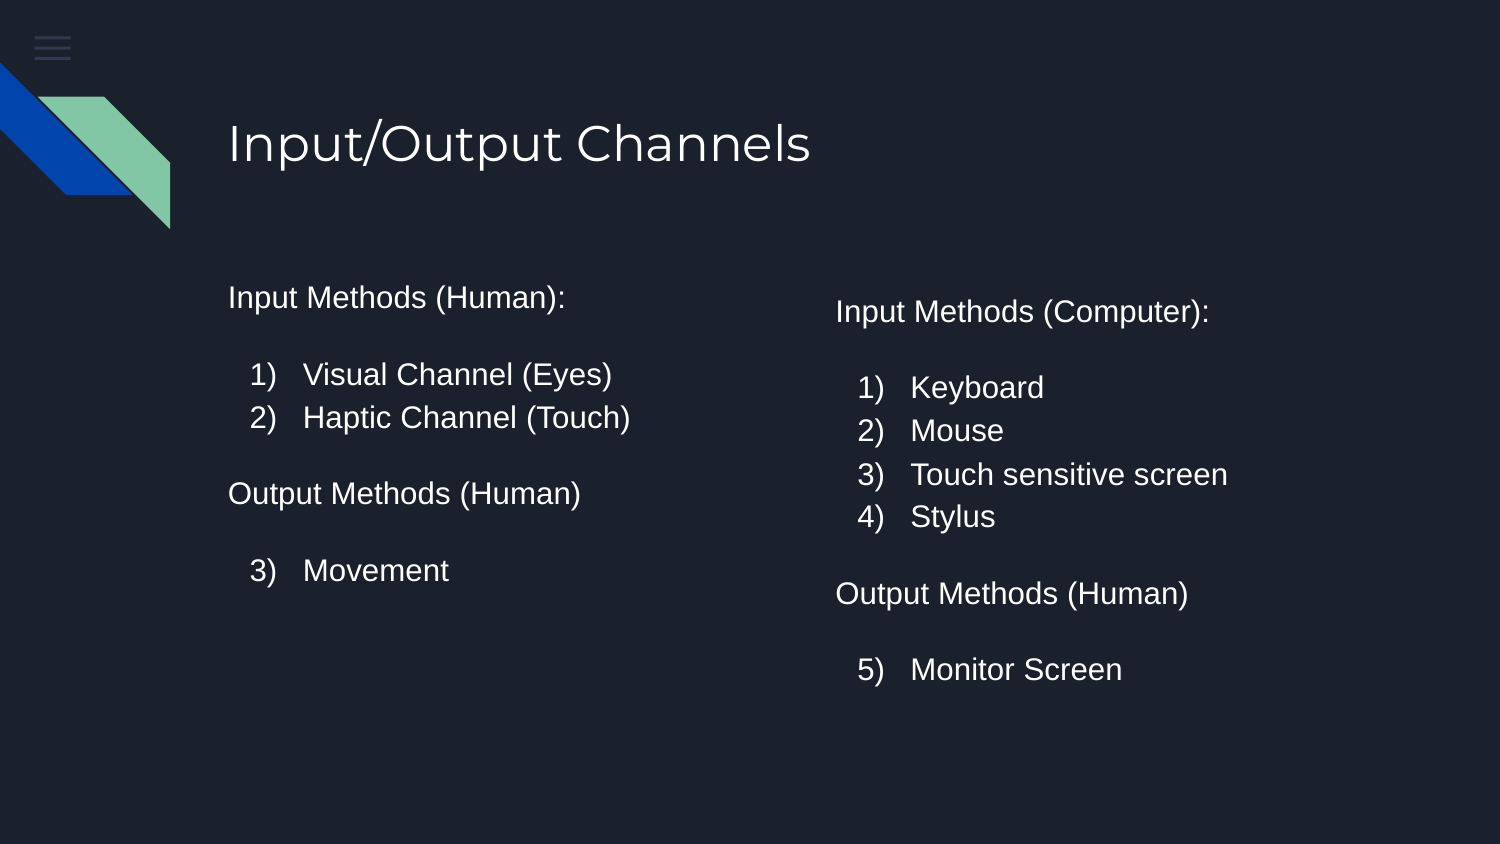

# Input/Output Channels
Input Methods (Human):
Visual Channel (Eyes)
Haptic Channel (Touch)
Output Methods (Human)
Movement

Input Methods (Computer):
Keyboard
Mouse
Touch sensitive screen
Stylus
Output Methods (Human)
Monitor Screen